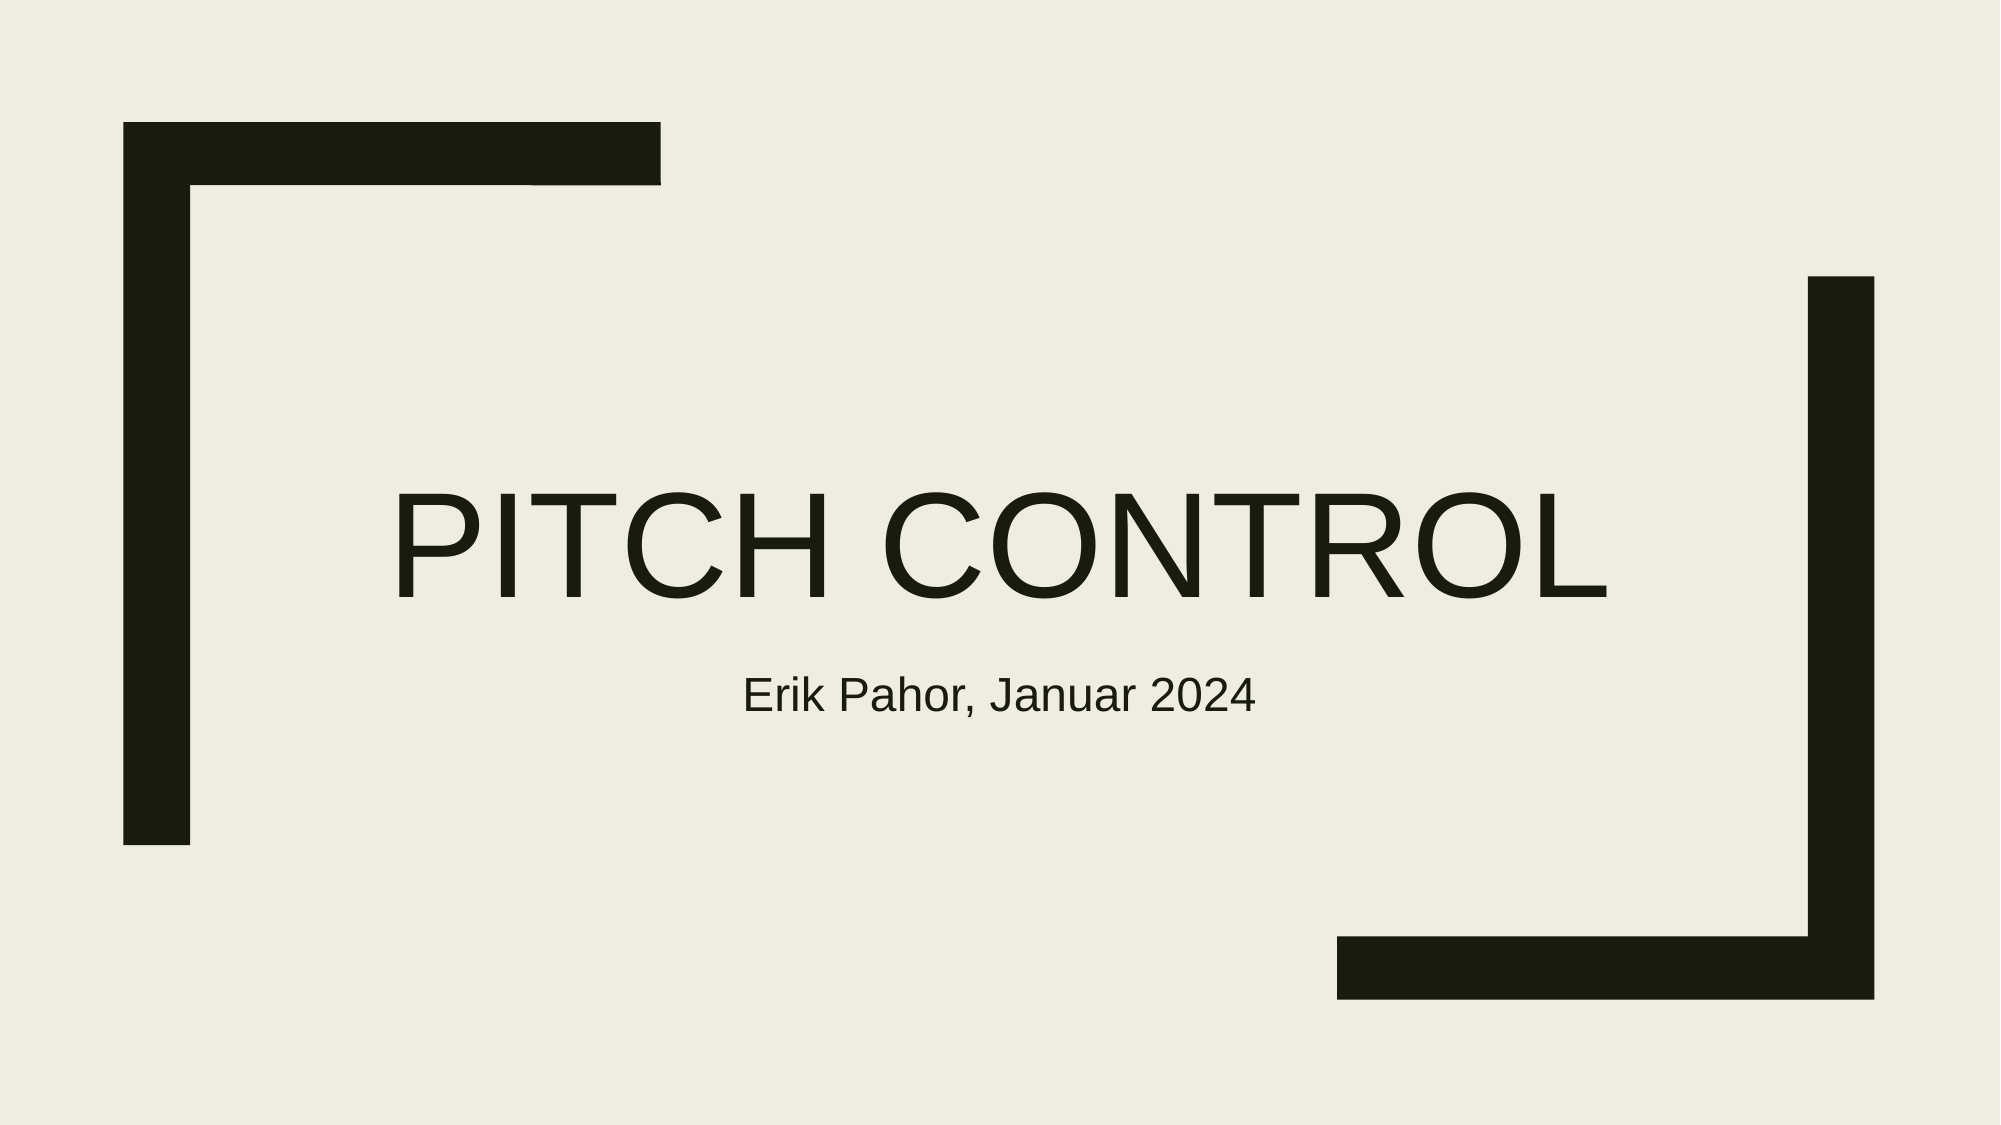

# Pitch Control
Erik Pahor, Januar 2024